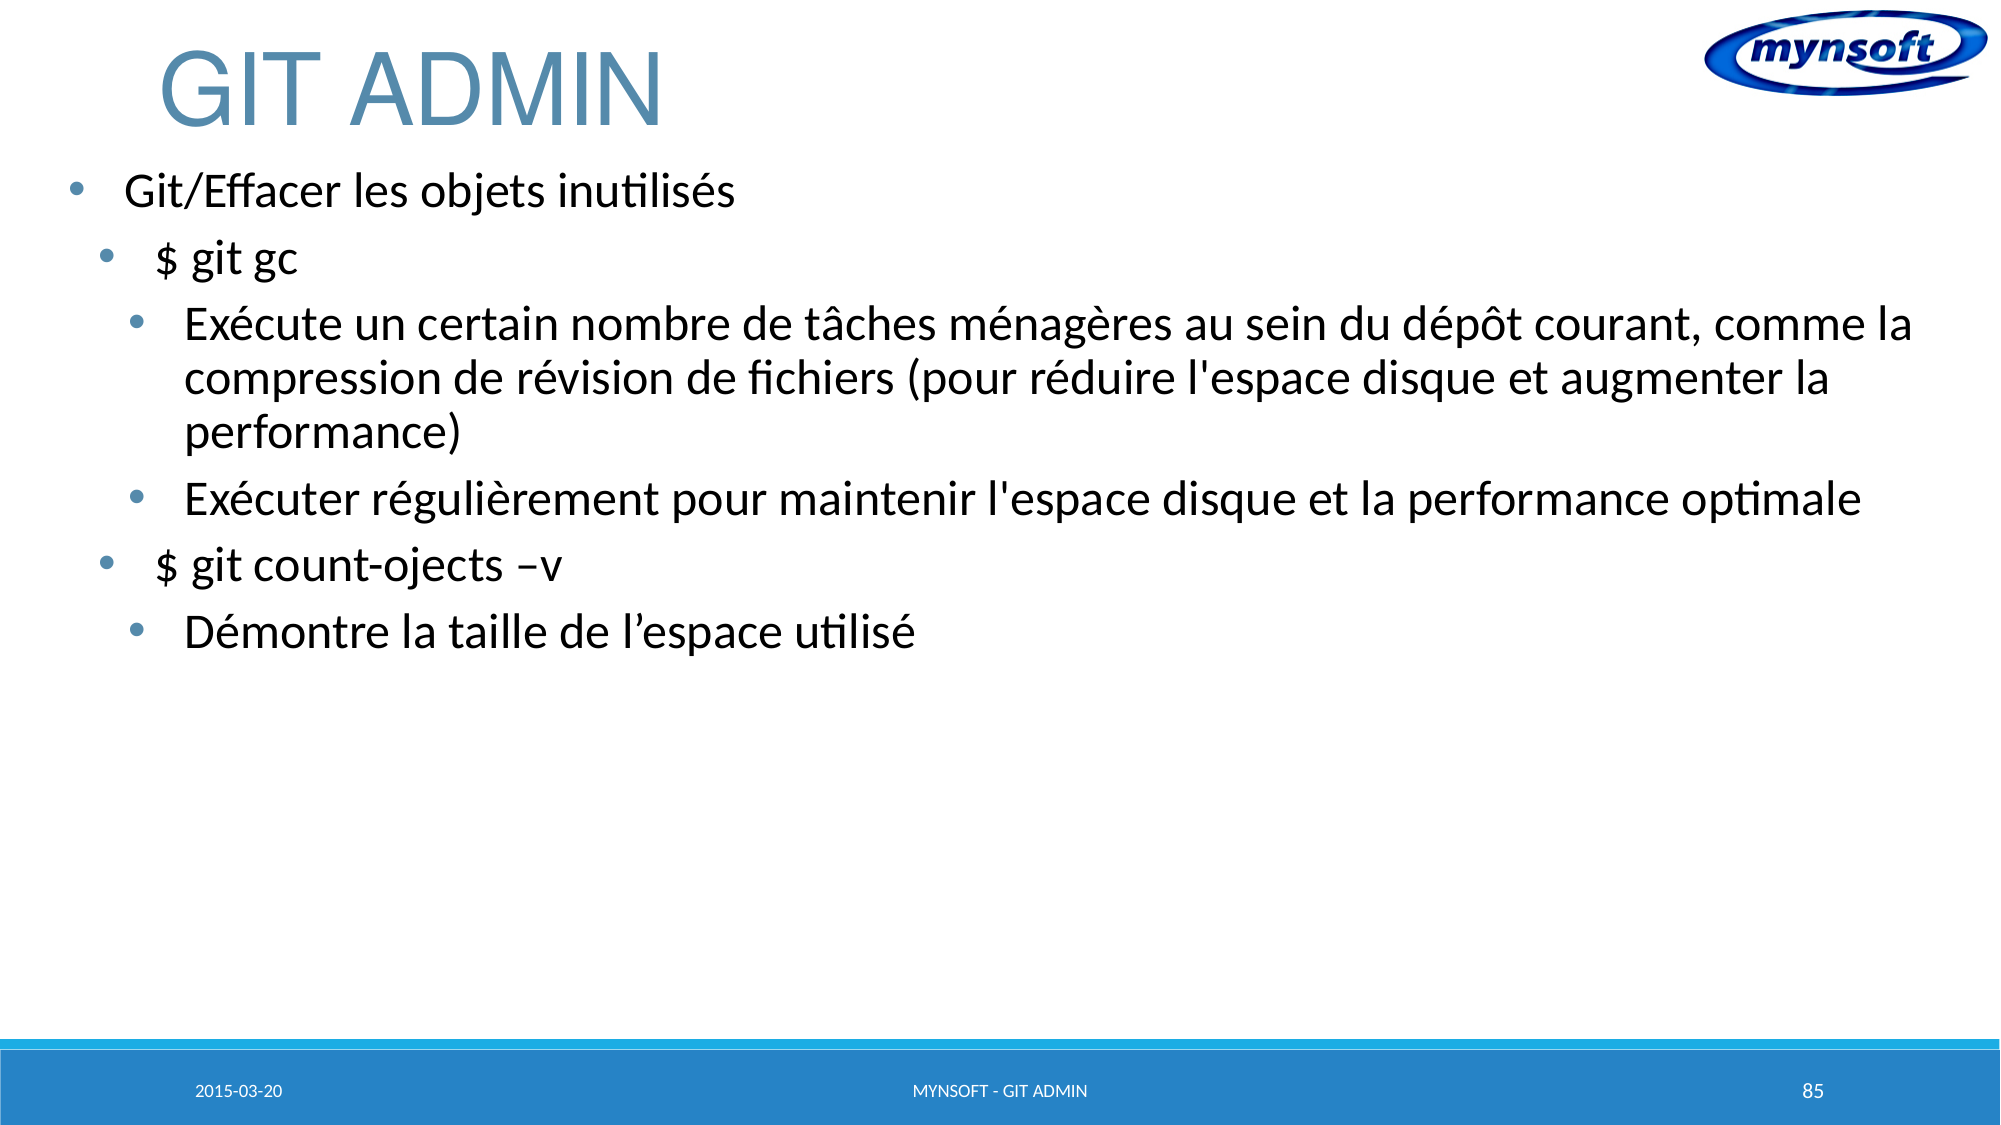

# GIT ADMIN
Git/Effacer les objets inutilisés
$ git gc
Exécute un certain nombre de tâches ménagères au sein du dépôt courant, comme la compression de révision de fichiers (pour réduire l'espace disque et augmenter la performance)
Exécuter régulièrement pour maintenir l'espace disque et la performance optimale
$ git count-ojects –v
Démontre la taille de l’espace utilisé
2015-03-20
MYNSOFT - GIT ADMIN
85